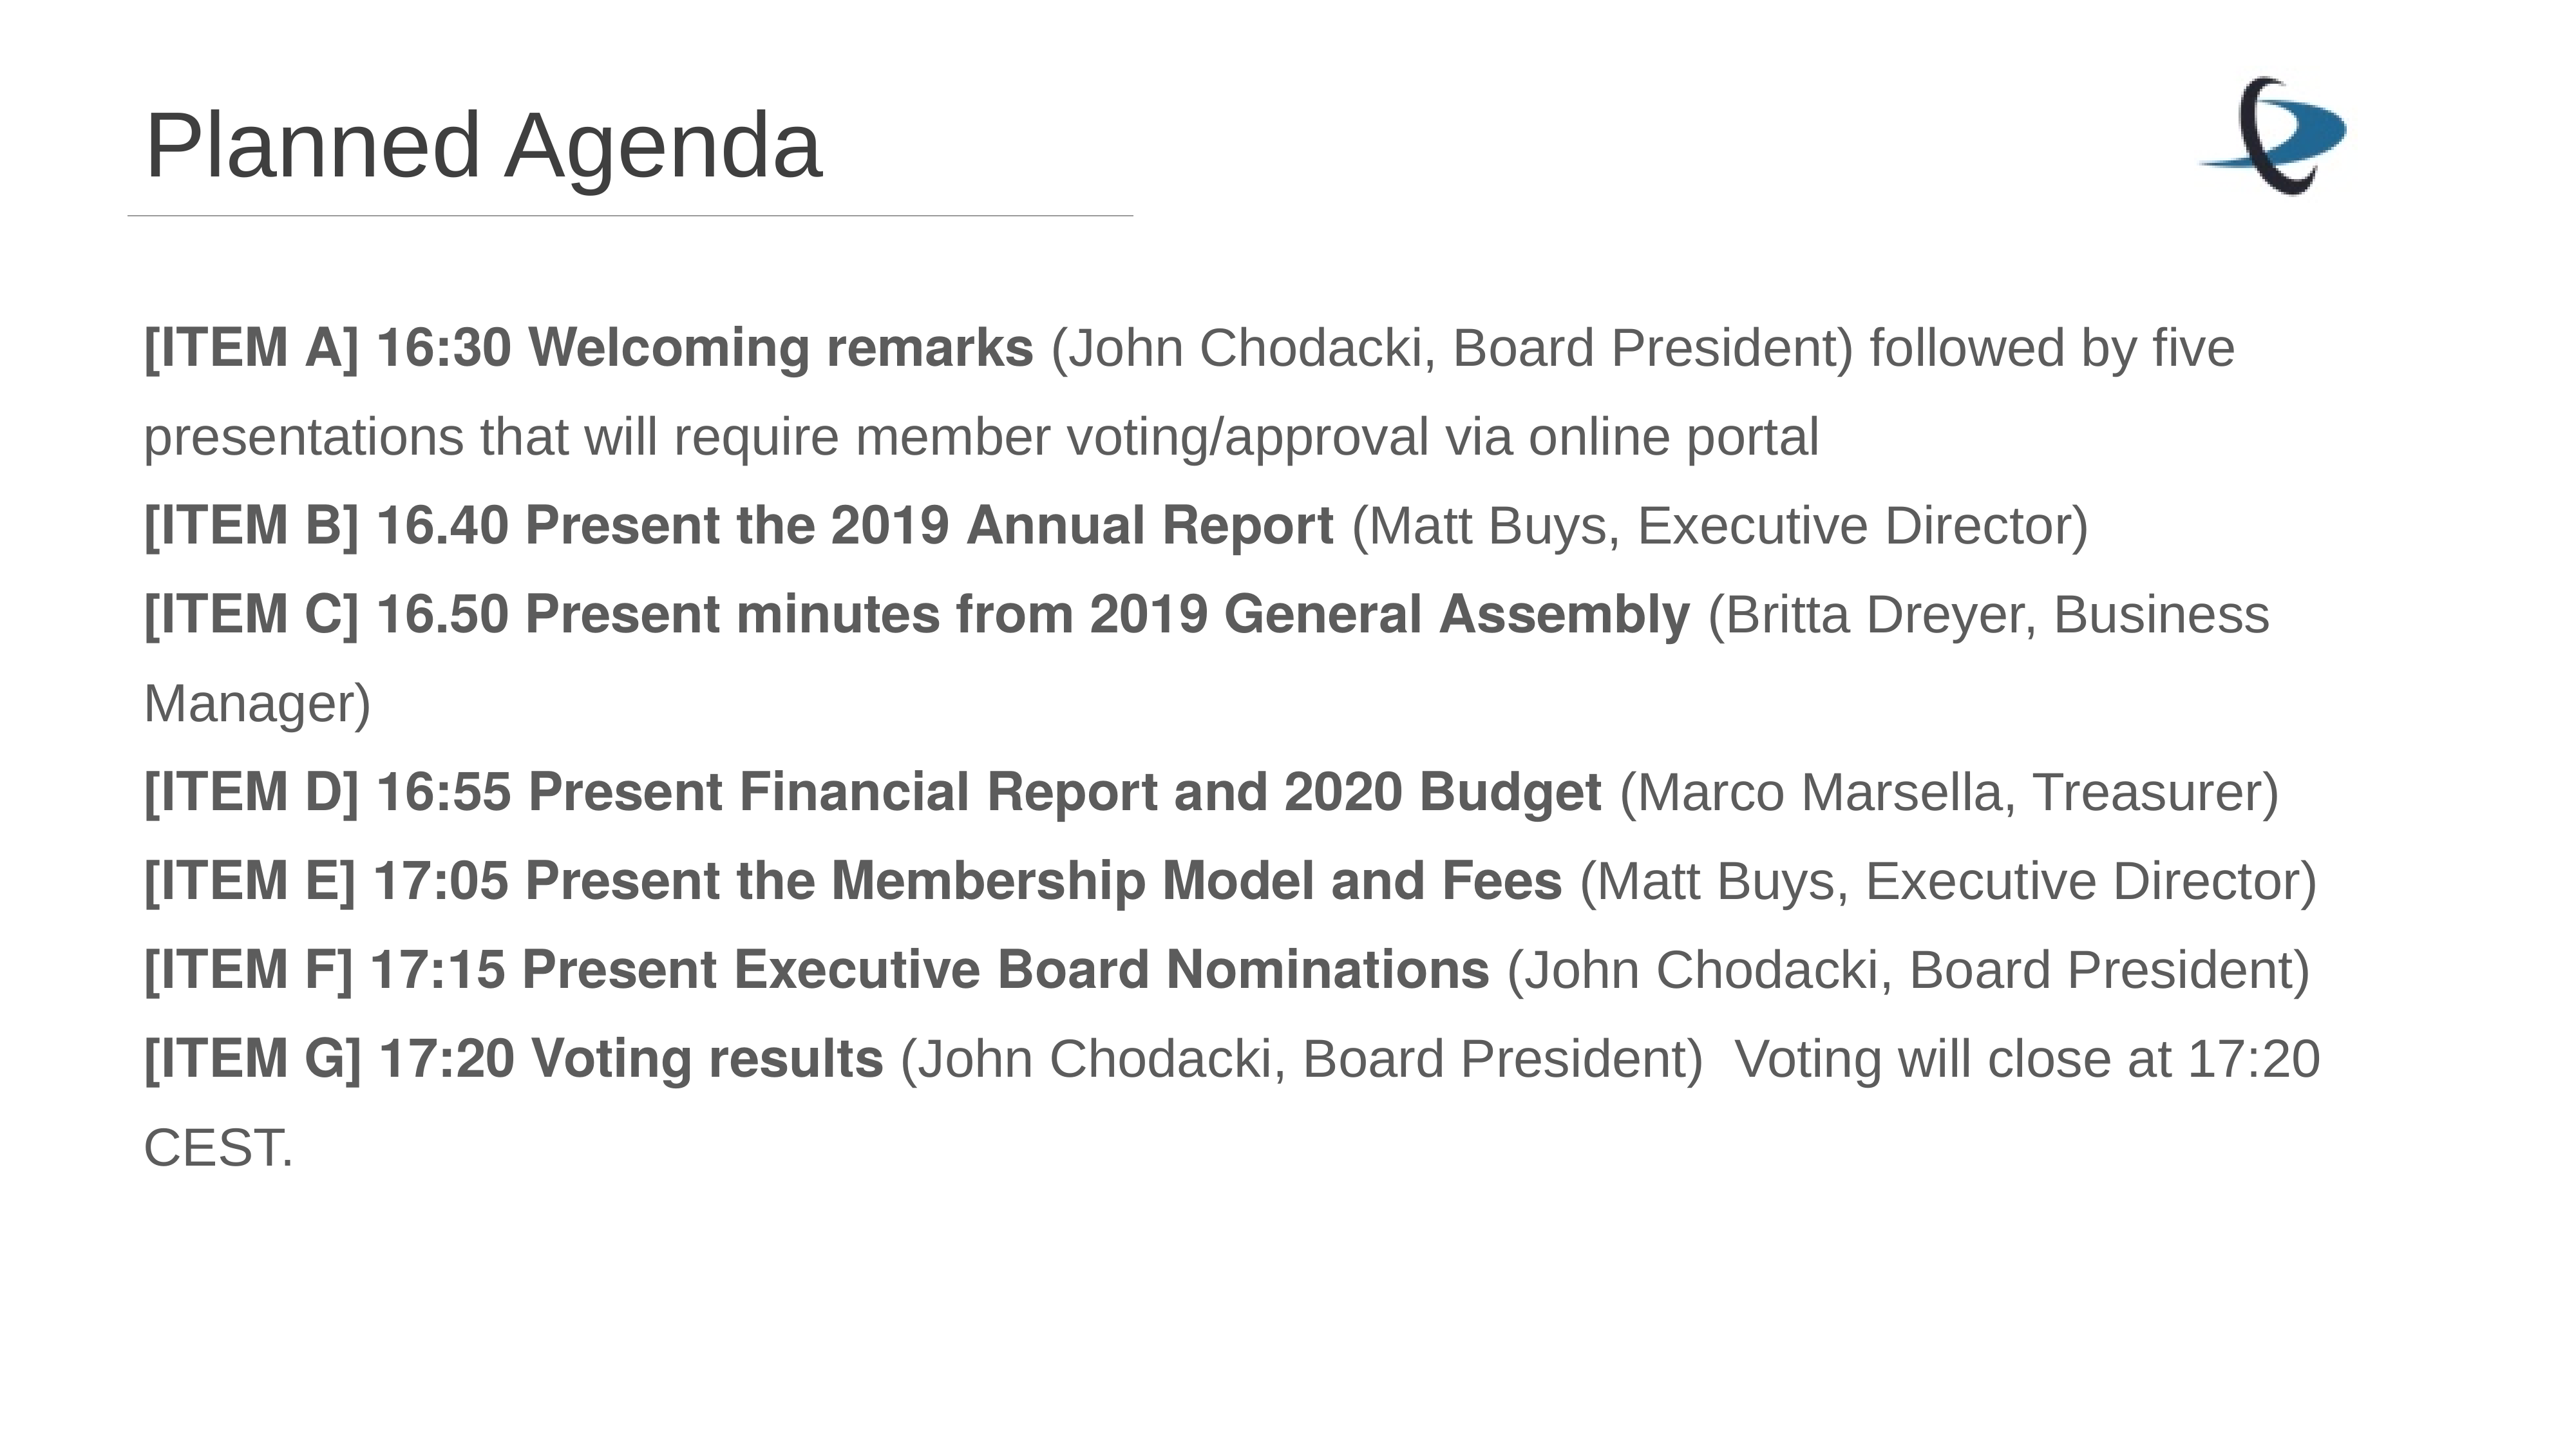

# Planned Agenda
[ITEM A] 16:30 Welcoming remarks (John Chodacki, Board President) followed by five presentations that will require member voting/approval via online portal
[ITEM B] 16.40 Present the 2019 Annual Report (Matt Buys, Executive Director)
[ITEM C] 16.50 Present minutes from 2019 General Assembly (Britta Dreyer, Business Manager)
[ITEM D] 16:55 Present Financial Report and 2020 Budget (Marco Marsella, Treasurer)
[ITEM E] 17:05 Present the Membership Model and Fees (Matt Buys, Executive Director)
[ITEM F] 17:15 Present Executive Board Nominations (John Chodacki, Board President)
[ITEM G] 17:20 Voting results (John Chodacki, Board President)  Voting will close at 17:20 CEST.